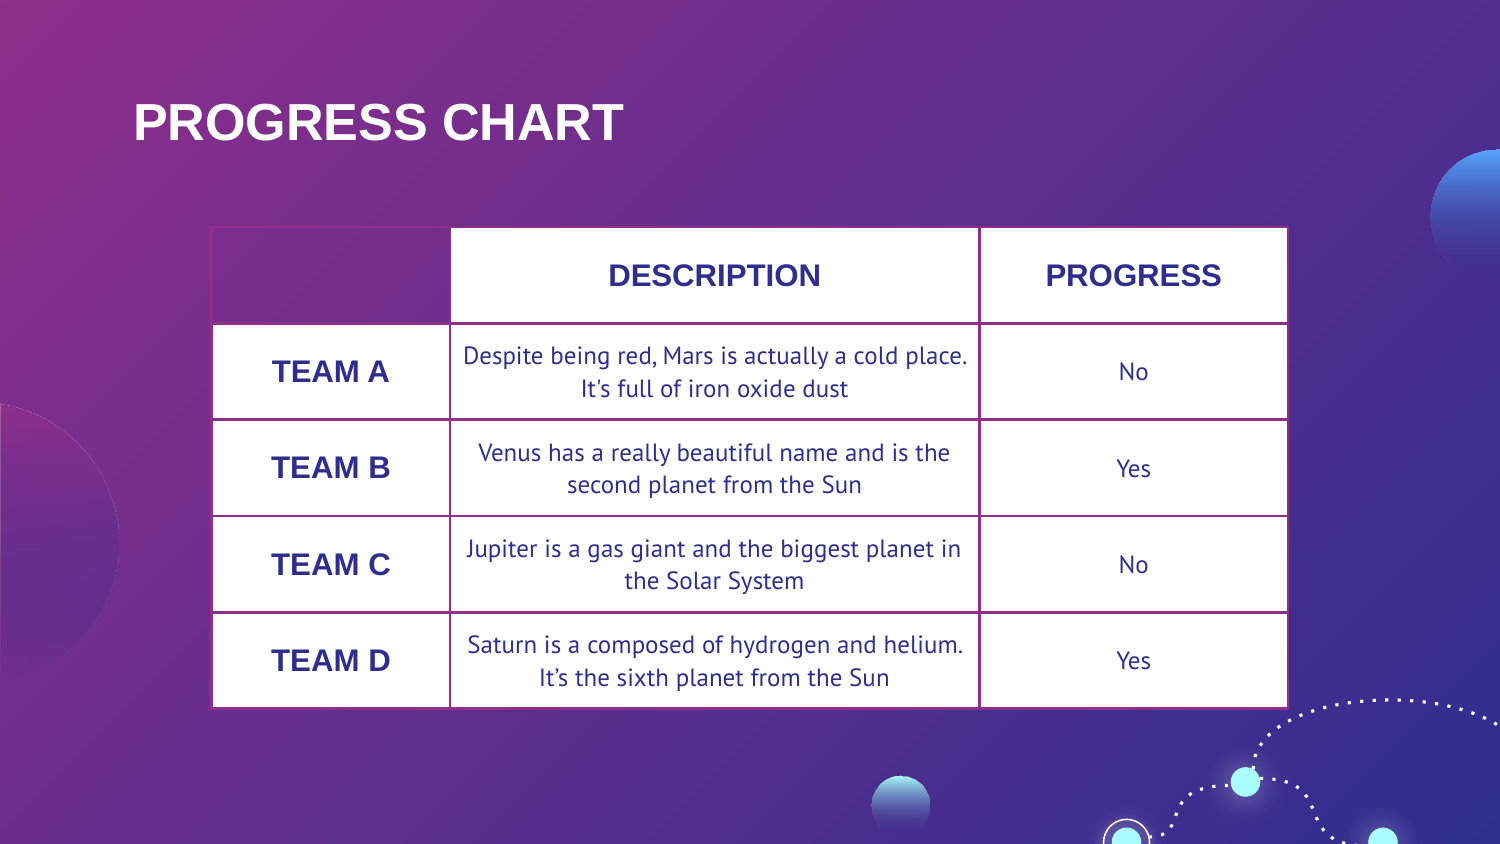

# PROGRESS CHART
|  | DESCRIPTION | PROGRESS |
| --- | --- | --- |
| TEAM A | Despite being red, Mars is actually a cold place. It's full of iron oxide dust | No |
| TEAM B | Venus has a really beautiful name and is the second planet from the Sun | Yes |
| TEAM C | Jupiter is a gas giant and the biggest planet in the Solar System | No |
| TEAM D | Saturn is a composed of hydrogen and helium. It’s the sixth planet from the Sun | Yes |